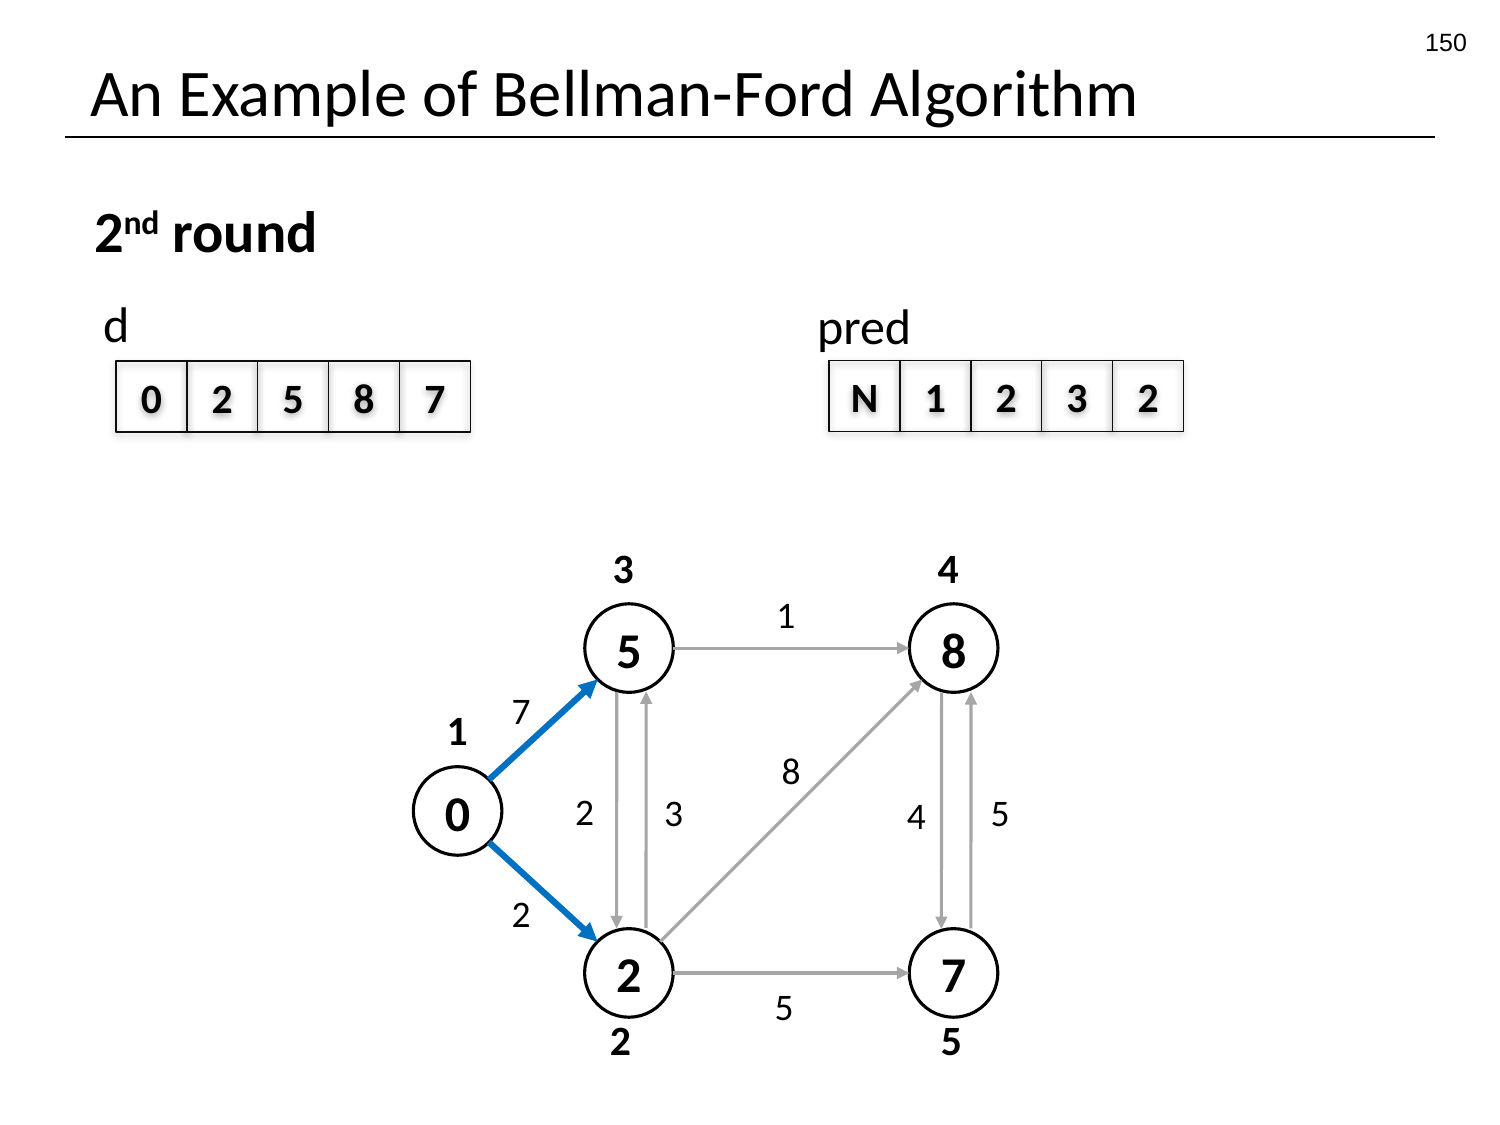

150
# An Example of Bellman-Ford Algorithm
2nd round
d
pred
N
1
2
3
2
0
2
5
8
7
3
4
1
5
8
7
1
8
0
2
3
5
4
2
2
7
5
2
5